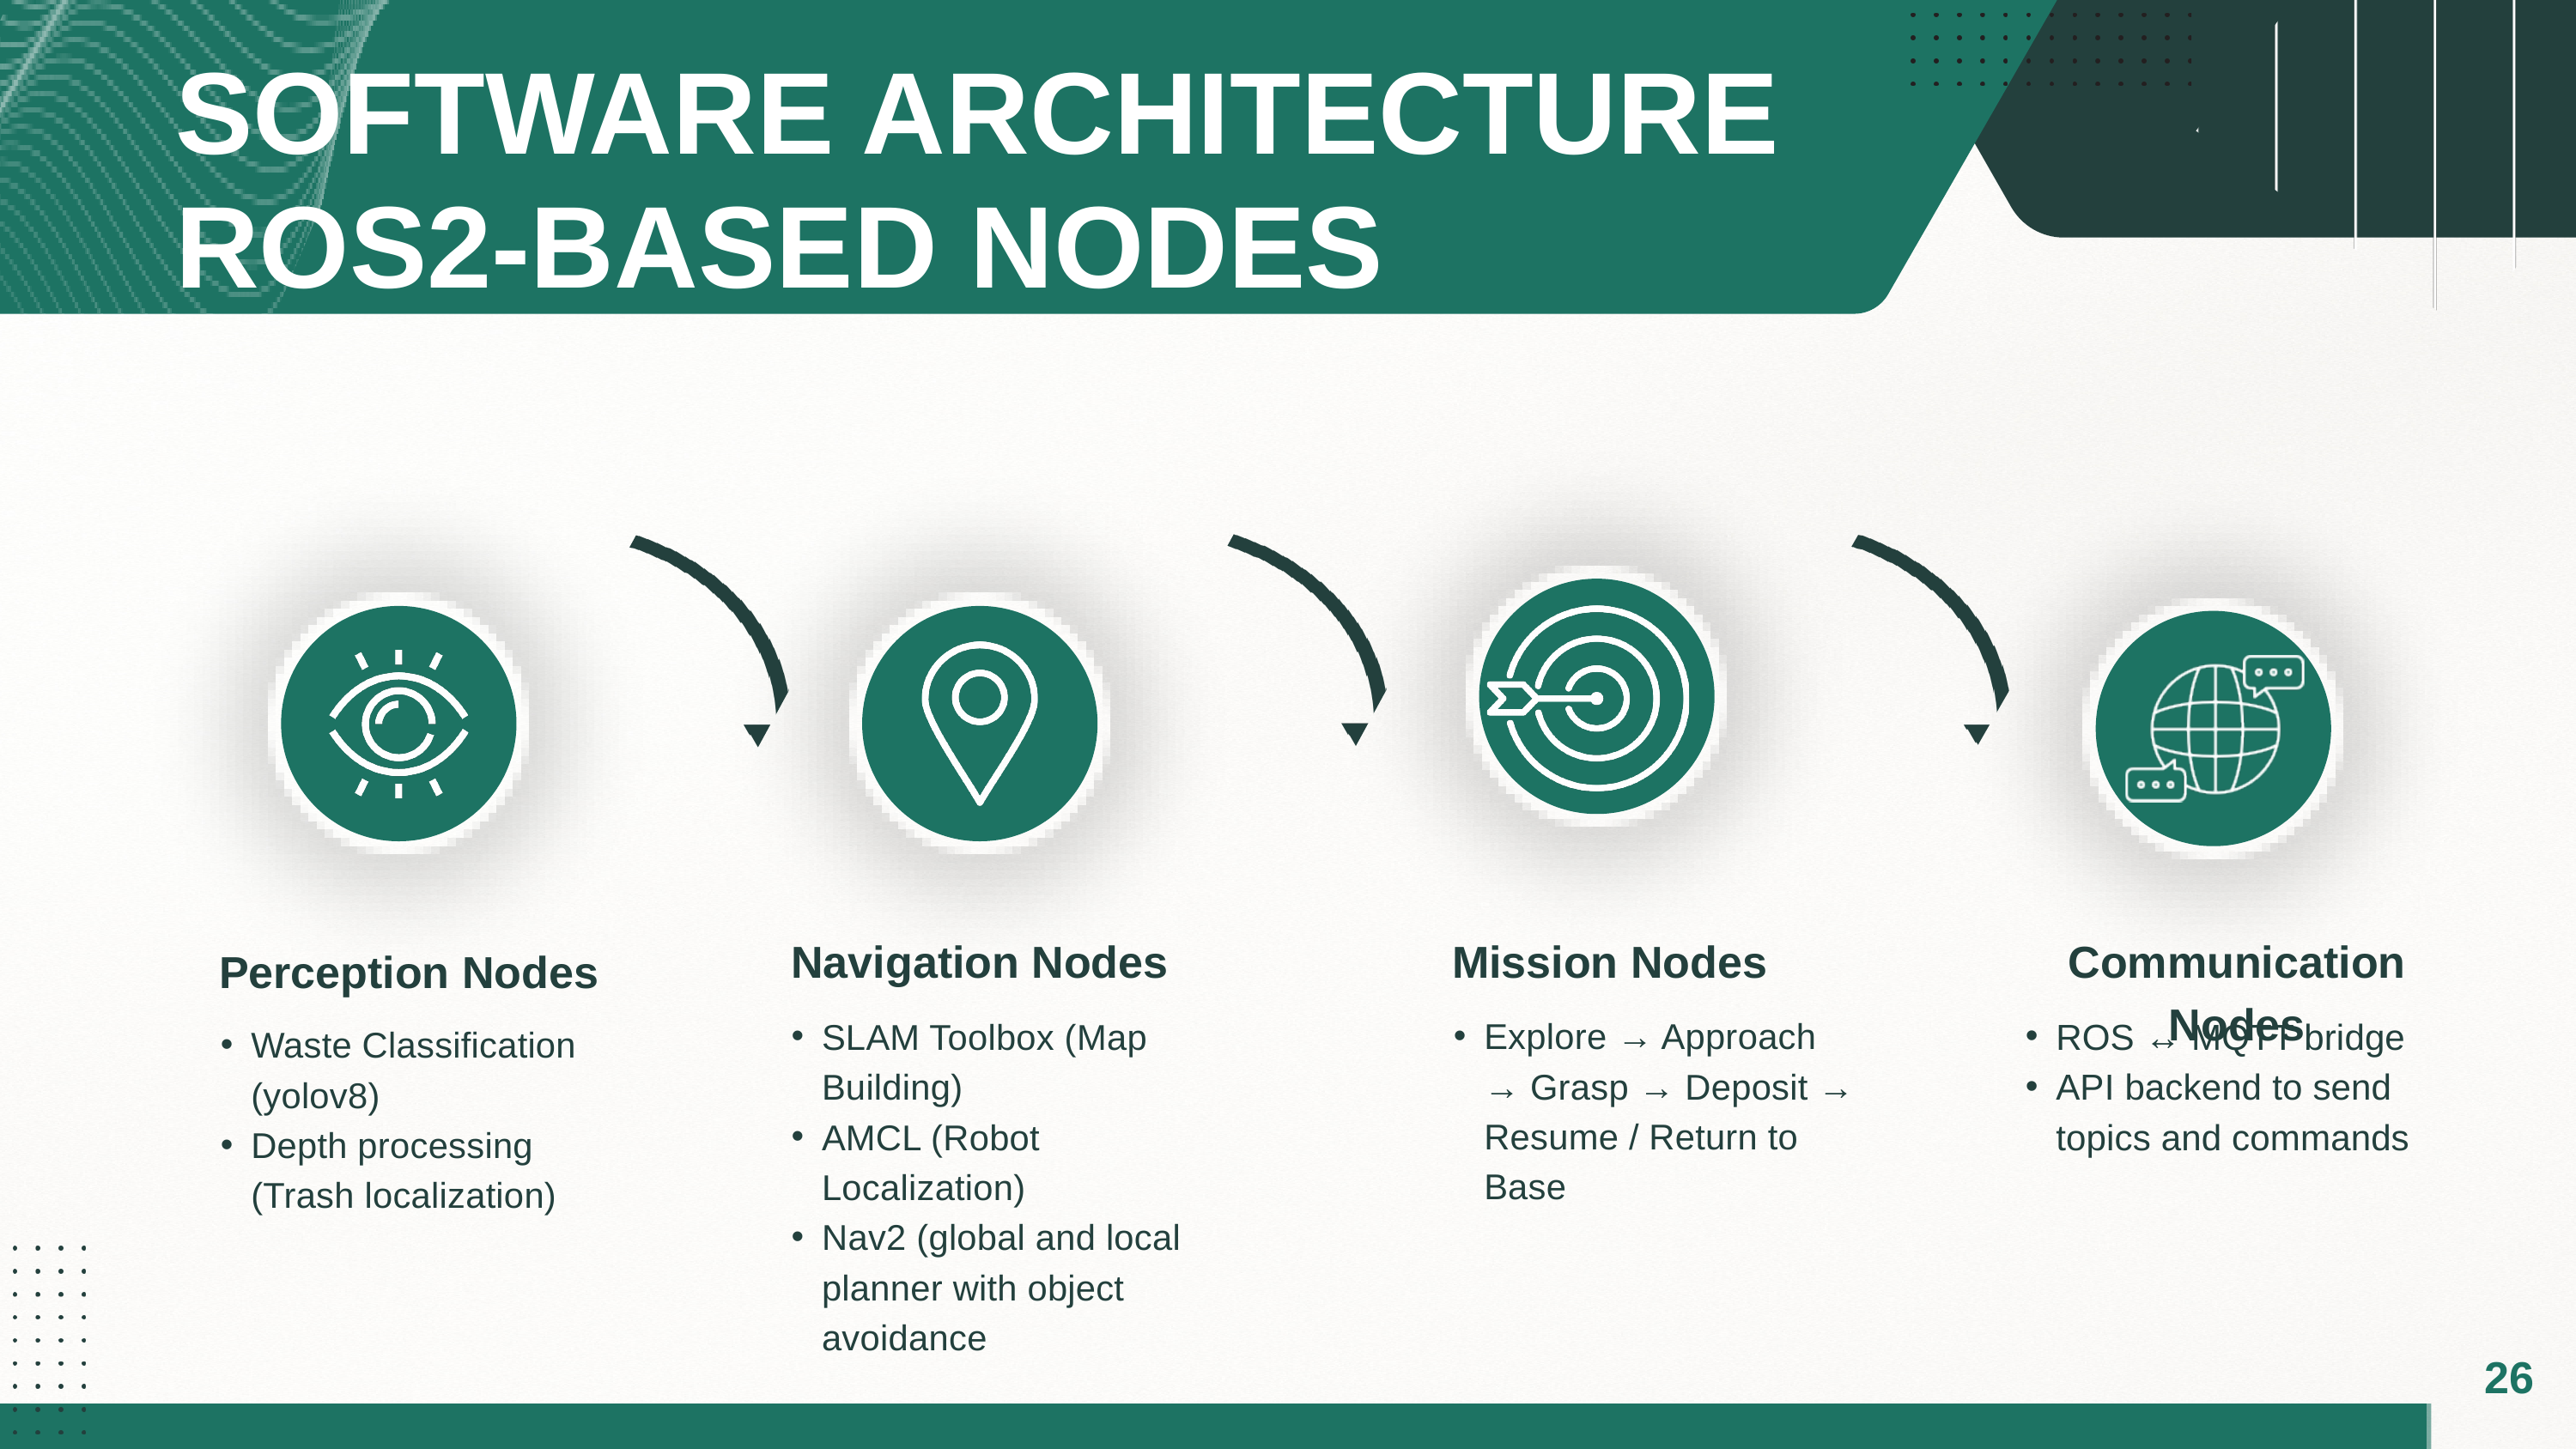

SOFTWARE ARCHITECTURE
ROS2-BASED NODES

Navigation Nodes
Mission Nodes
Communication Nodes
Perception Nodes
Explore → Approach → Grasp → Deposit → Resume / Return to Base
ROS ↔ MQTT bridge
API backend to send topics and commands
SLAM Toolbox (Map Building)
AMCL (Robot Localization)
Nav2 (global and local planner with object avoidance
Waste Classification (yolov8)
Depth processing (Trash localization)

26